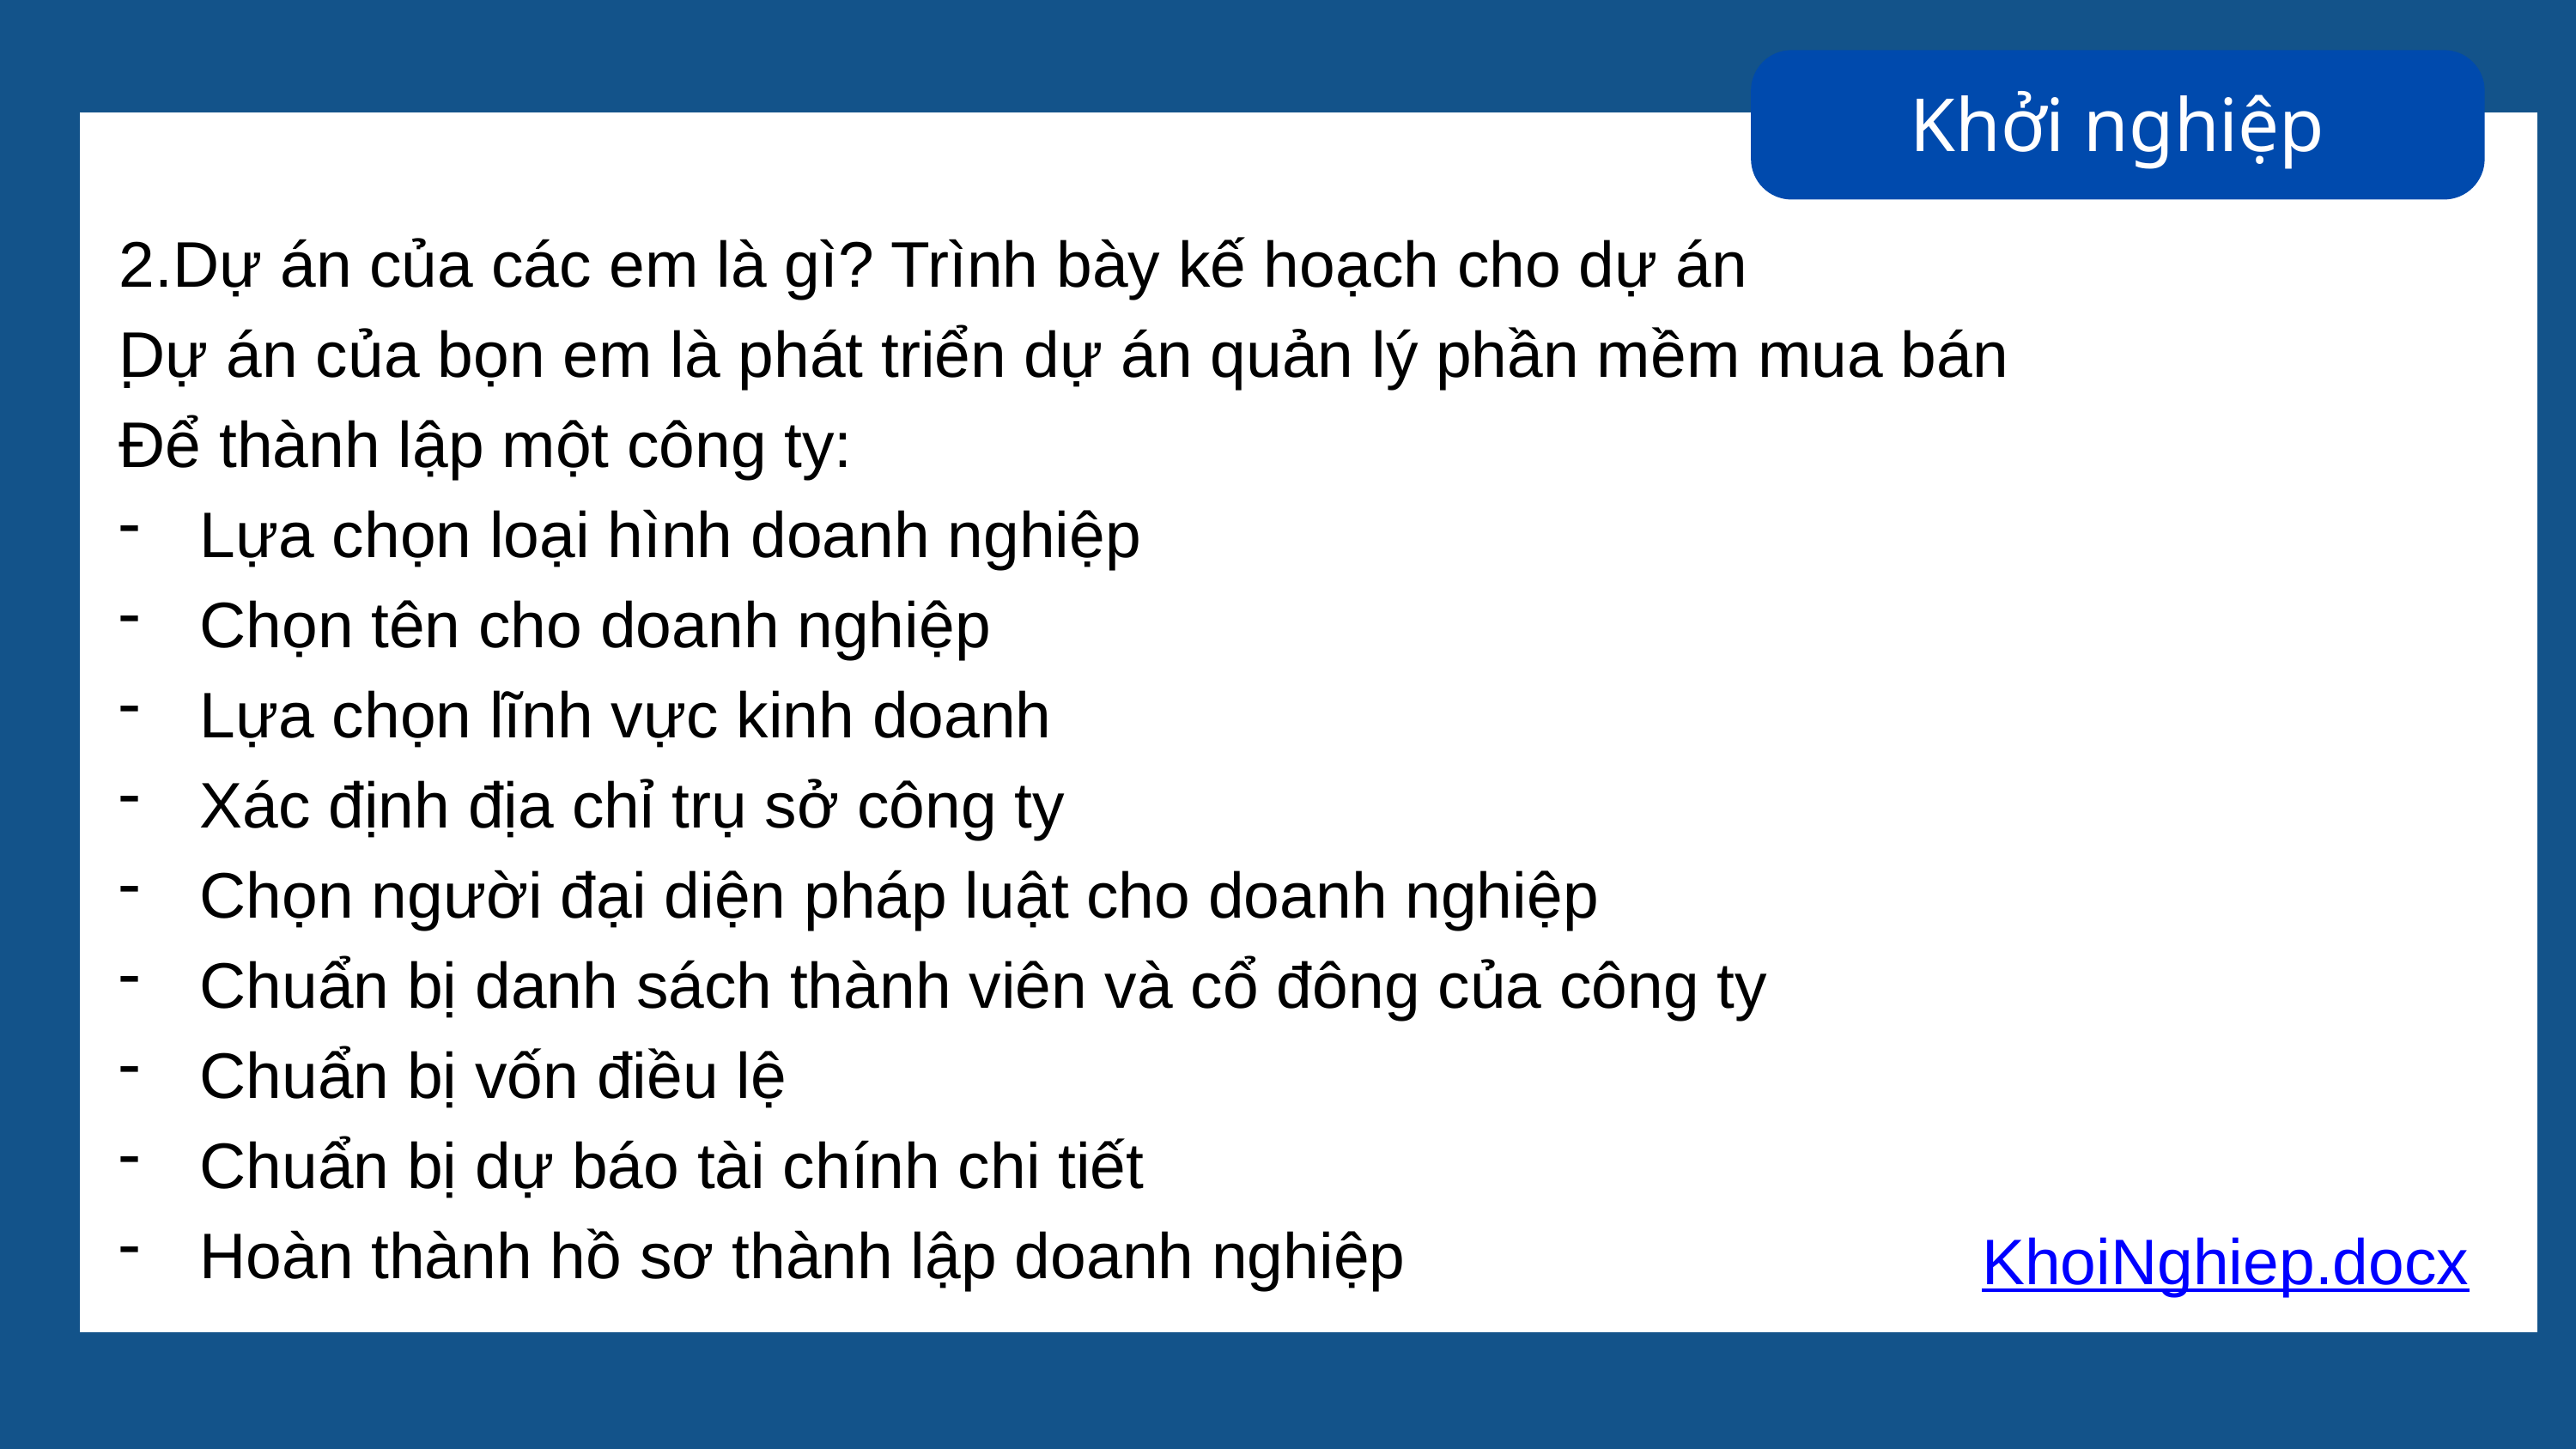

Khởi nghiệp

2.Dự án của các em là gì? Trình bày kế hoạch cho dự án
Dự án của bọn em là phát triển dự án quản lý phần mềm mua bán
Để thành lập một công ty:
Lựa chọn loại hình doanh nghiệp
Chọn tên cho doanh nghiệp
Lựa chọn lĩnh vực kinh doanh
Xác định địa chỉ trụ sở công ty
Chọn người đại diện pháp luật cho doanh nghiệp
Chuẩn bị danh sách thành viên và cổ đông của công ty
Chuẩn bị vốn điều lệ
Chuẩn bị dự báo tài chính chi tiết
Hoàn thành hồ sơ thành lập doanh nghiệp

.
KhoiNghiep.docx